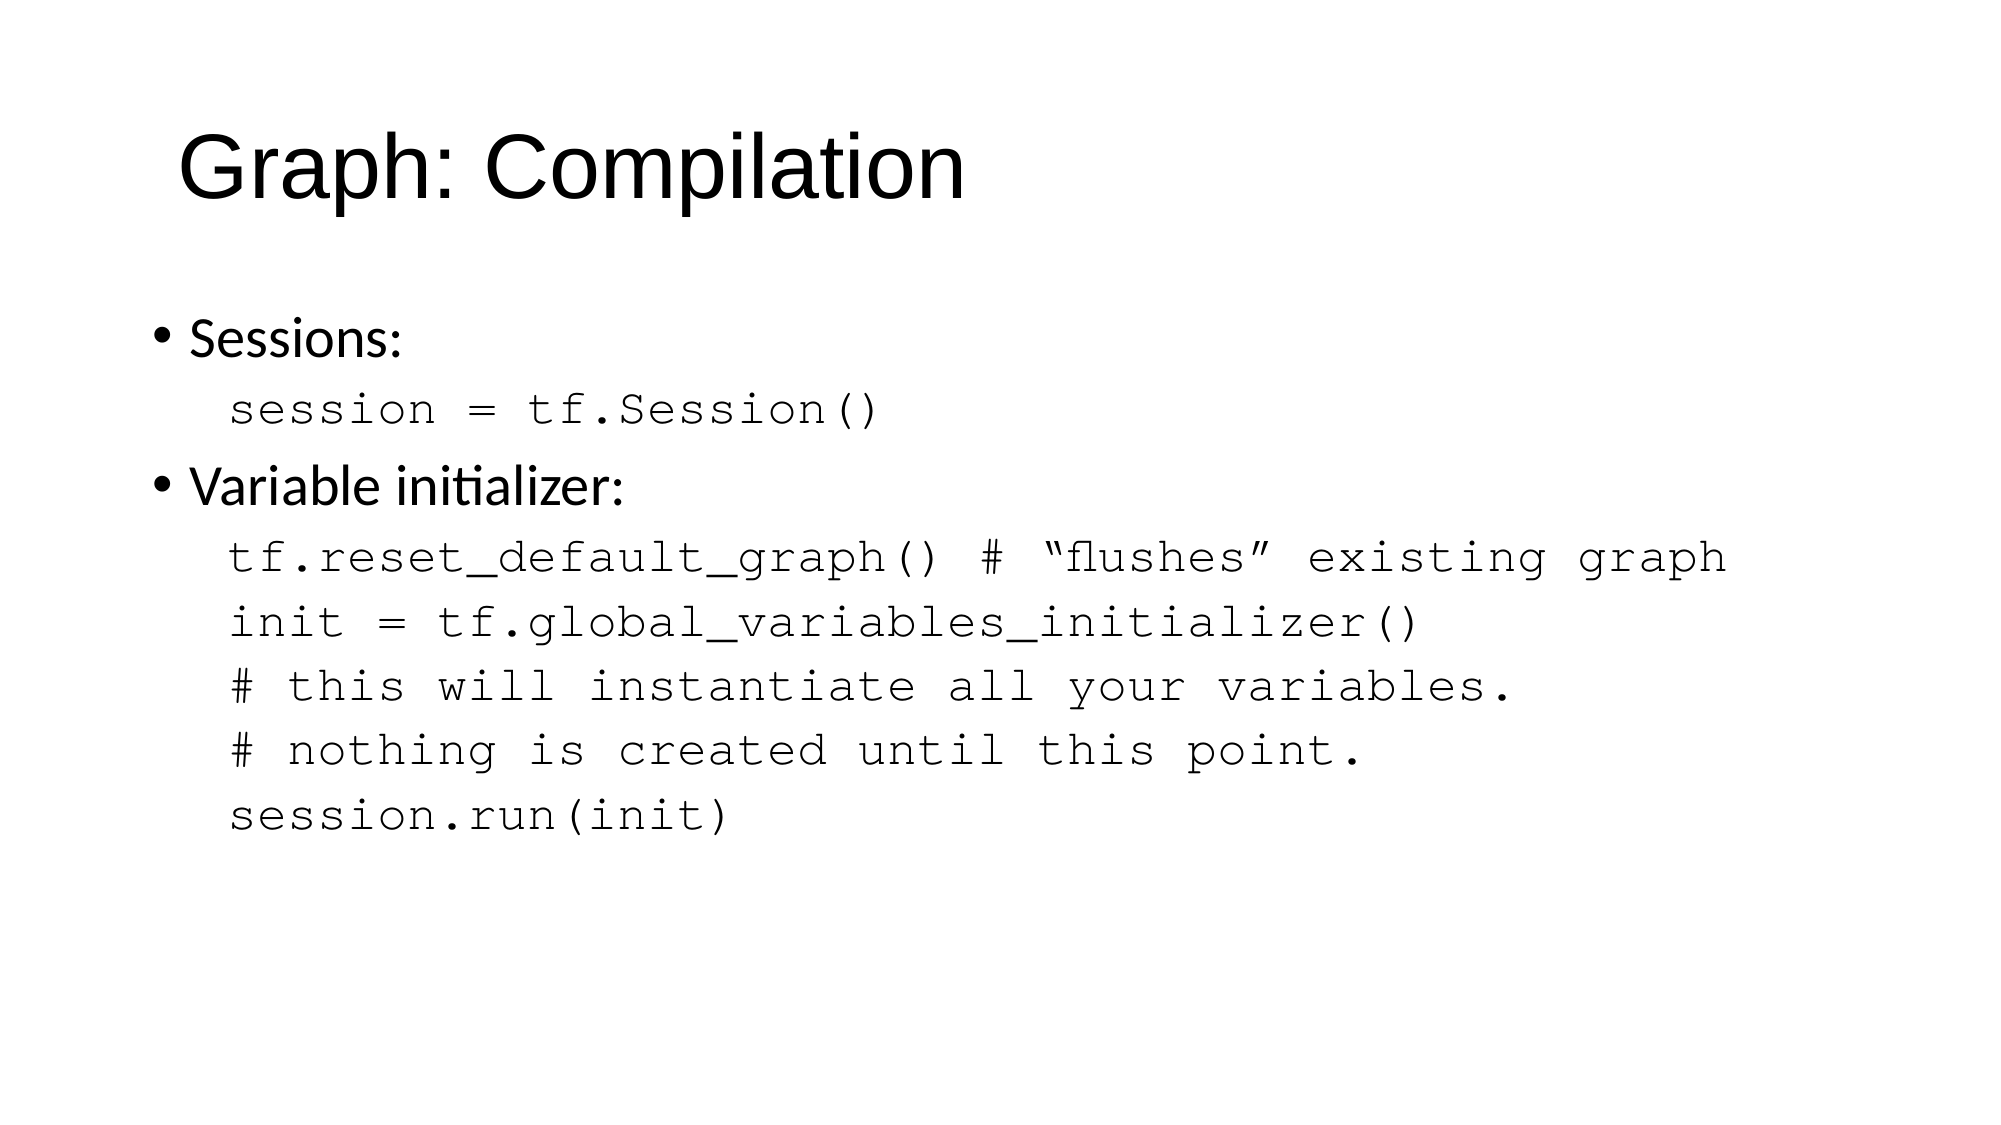

# Graph: Compilation
Sessions:
session = tf.Session()
Variable initializer:
tf.reset_default_graph() # “flushes” existing graph
init = tf.global_variables_initializer()
# this will instantiate all your variables.
# nothing is created until this point.
session.run(init)